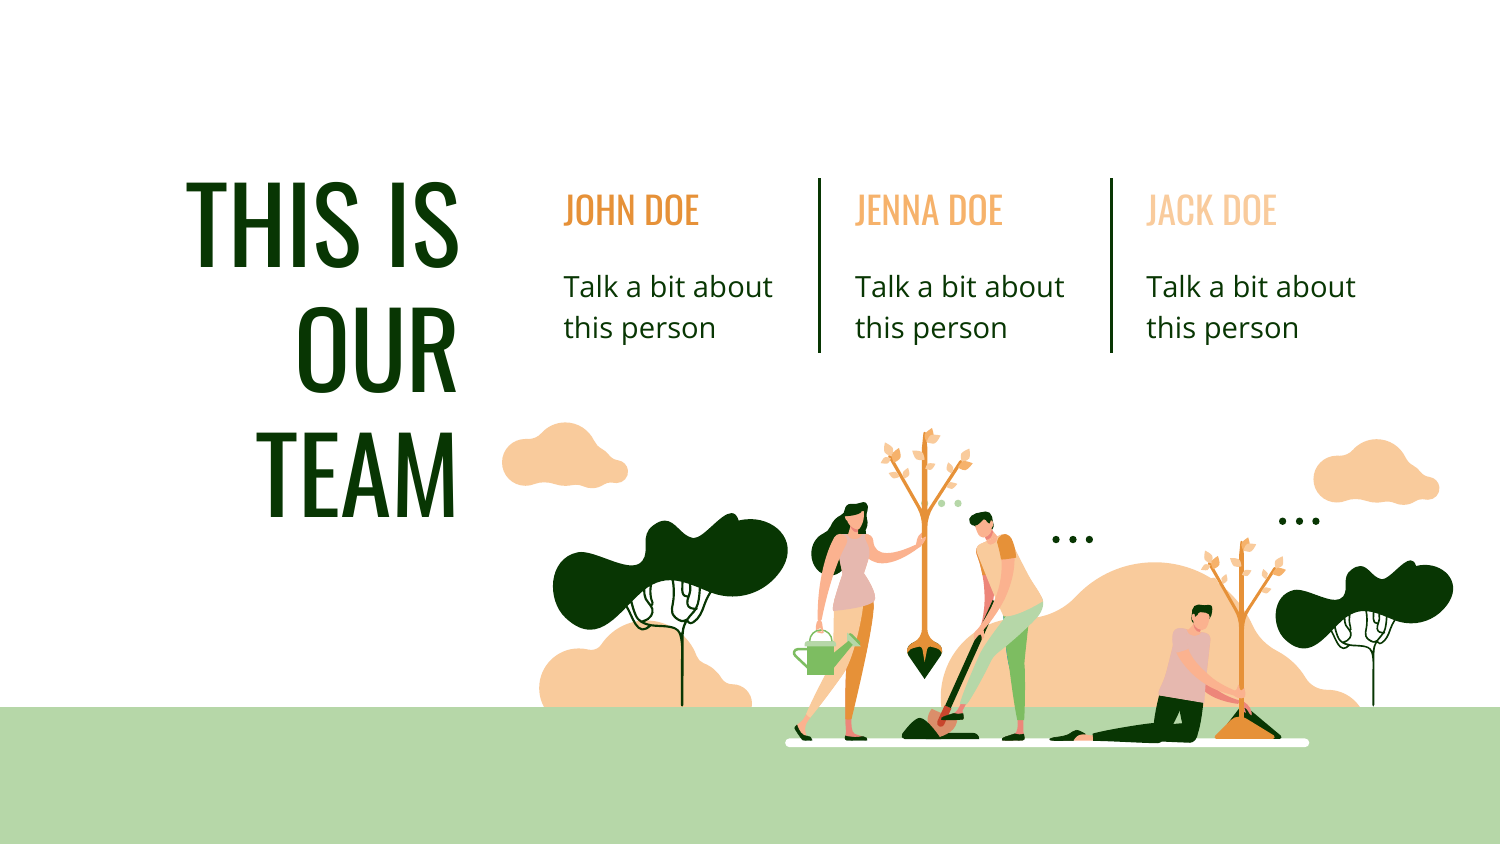

# THIS IS
OUR
TEAM
JOHN DOE
JENNA DOE
JACK DOE
Talk a bit about this person

Talk a bit about this person

Talk a bit about this person